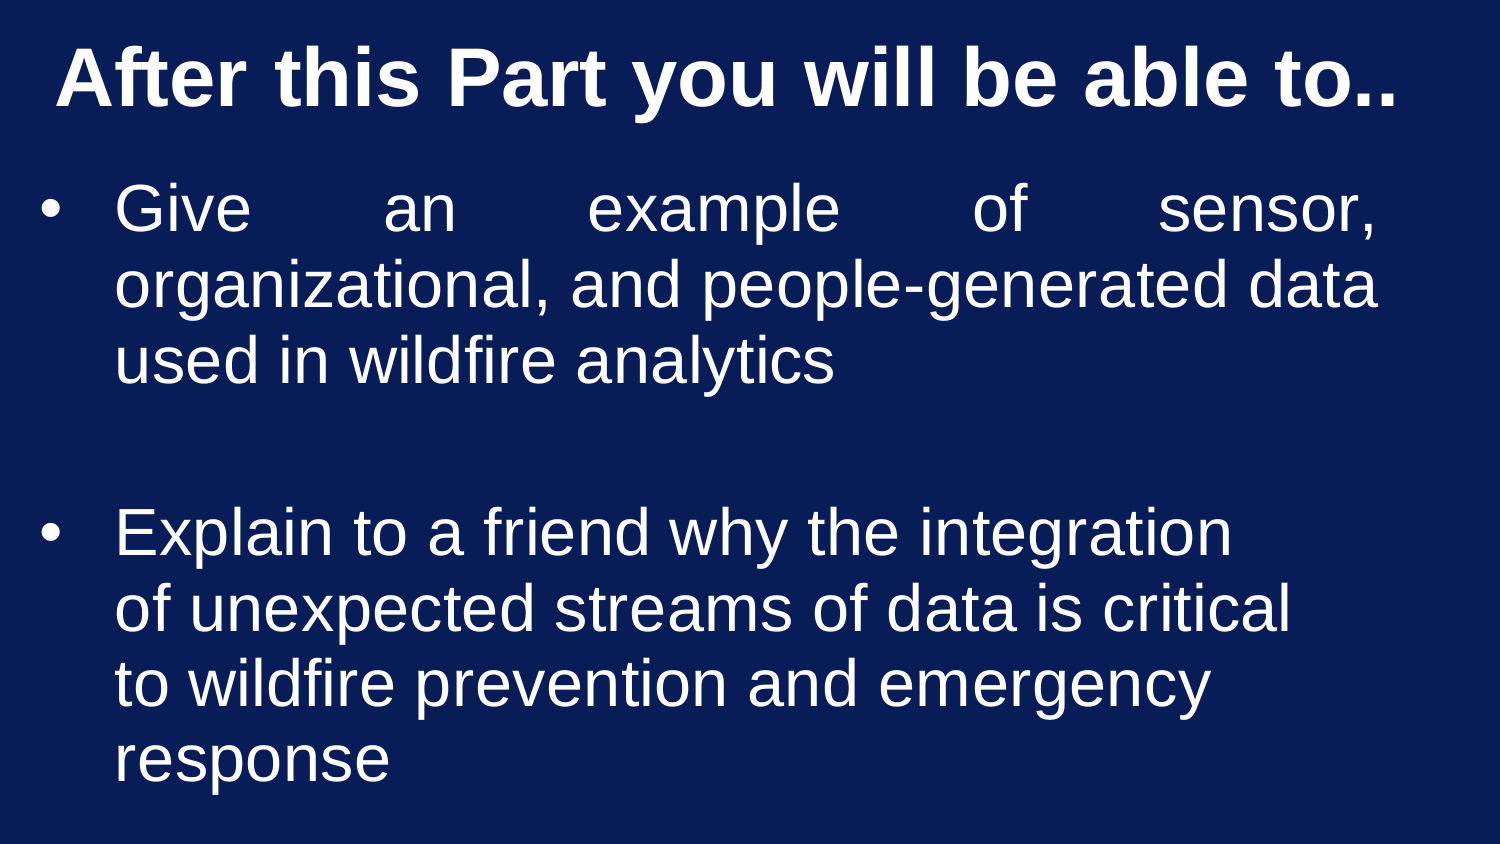

# After this Part you will be able to..
Give an example of sensor, organizational, and people-generated data used in wildfire analytics

Explain to a friend why the integration of unexpected streams of data is critical to wildfire prevention and emergency response